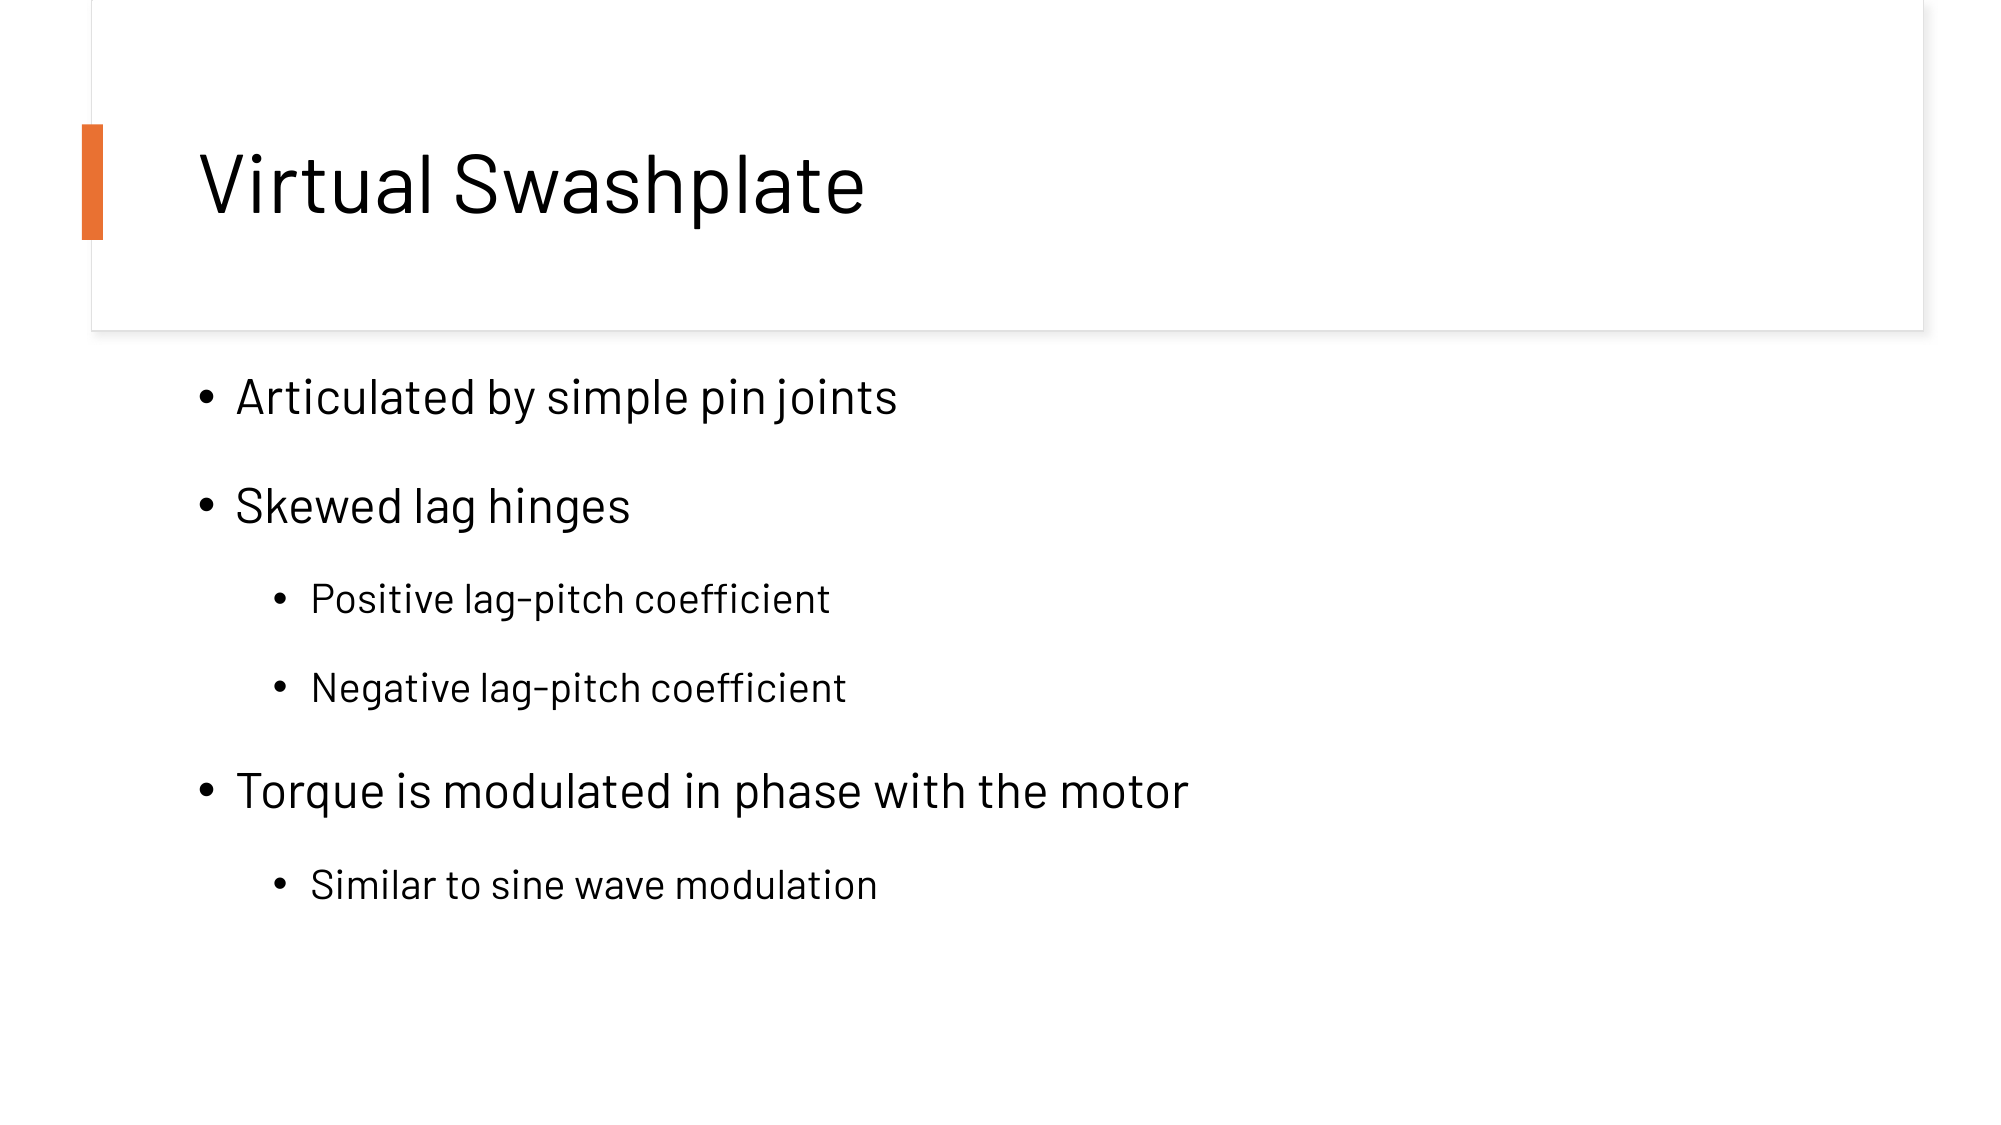

# Virtual Swashplate

Articulated by simple pin joints
Skewed lag hinges
Positive lag-pitch coefficient
Negative lag-pitch coefficient
Torque is modulated in phase with the motor
Similar to sine wave modulation